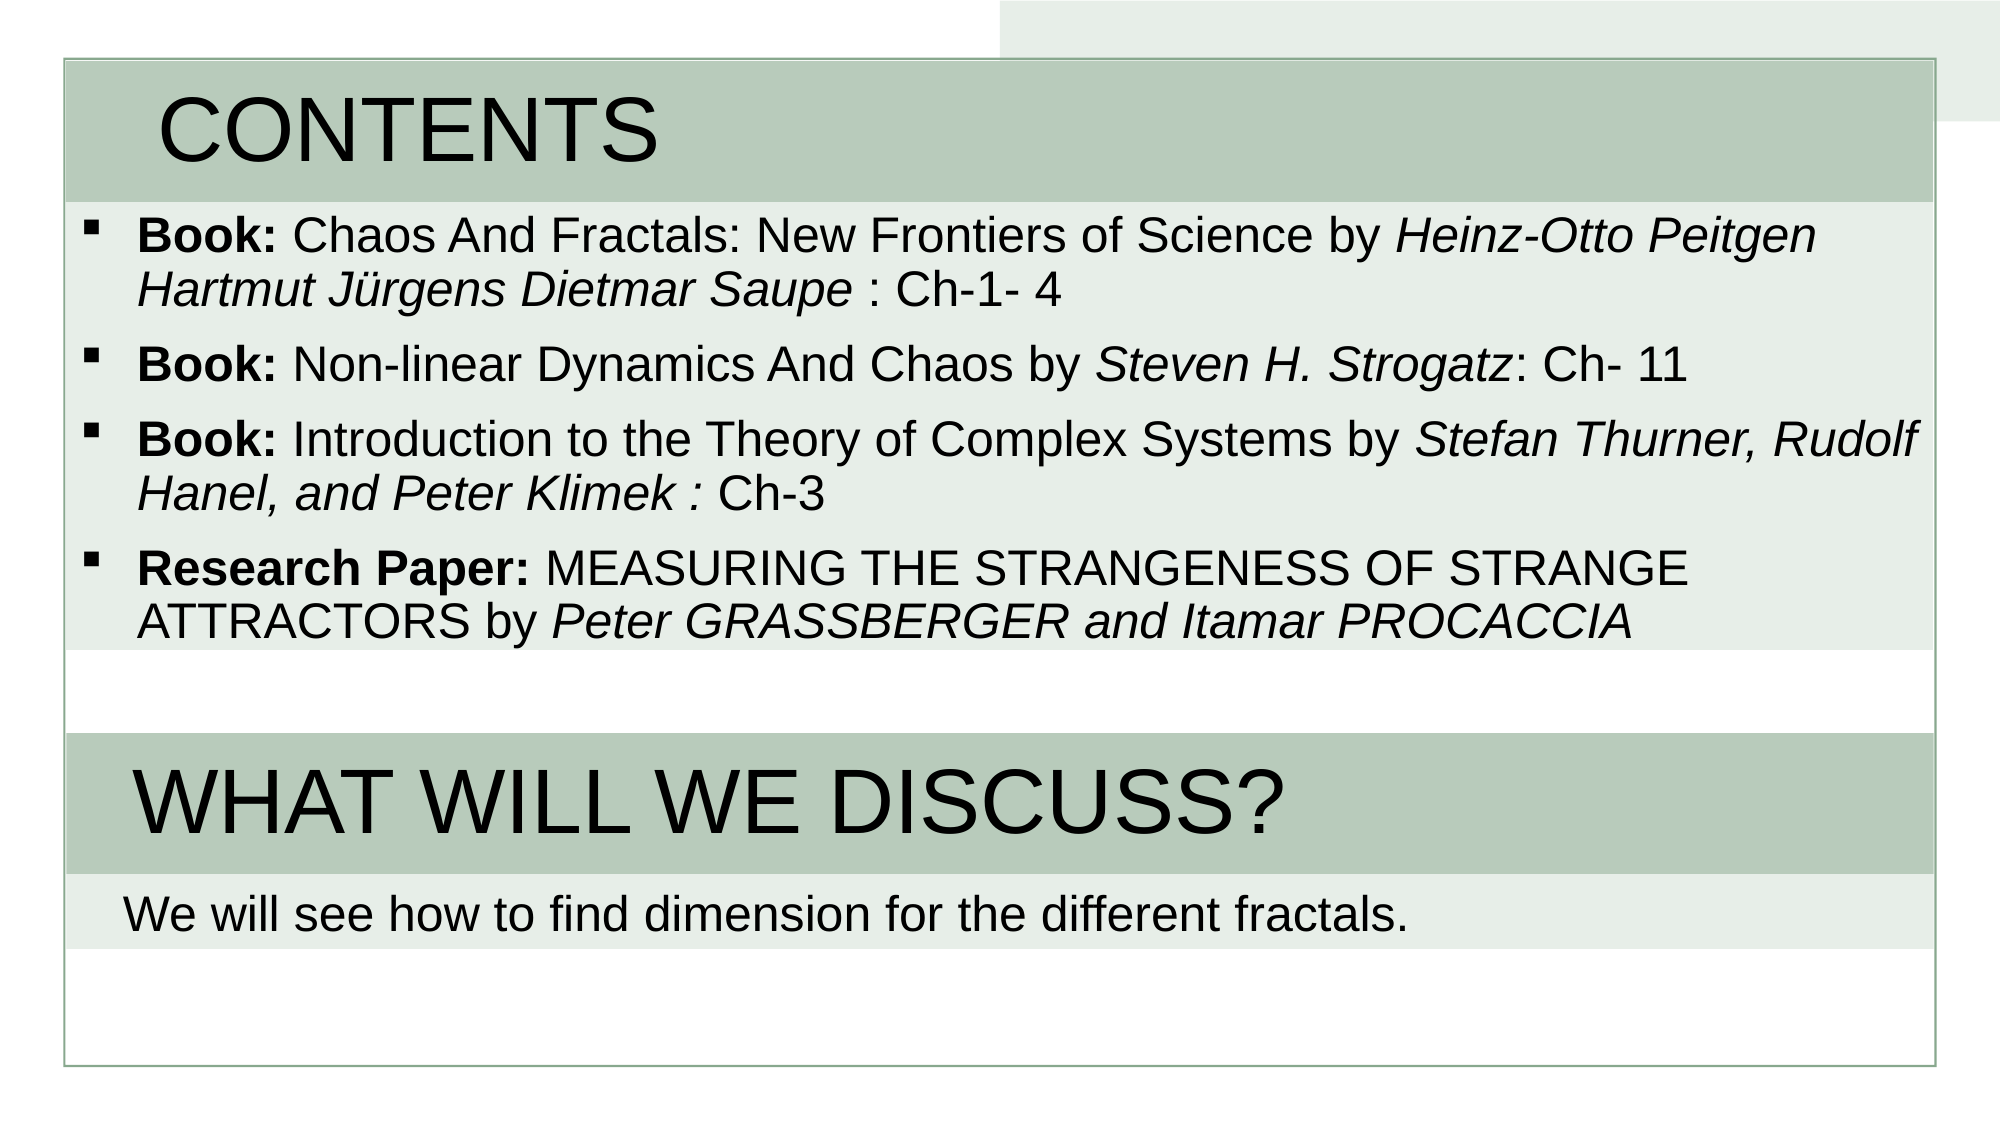

# CONTENTS
Book: Chaos And Fractals: New Frontiers of Science by Heinz-Otto Peitgen Hartmut Jürgens Dietmar Saupe : Ch-1- 4
Book: Non-linear Dynamics And Chaos by Steven H. Strogatz: Ch- 11
Book: Introduction to the Theory of Complex Systems by Stefan Thurner, Rudolf Hanel, and Peter Klimek : Ch-3
Research Paper: MEASURING THE STRANGENESS OF STRANGE ATTRACTORS by Peter GRASSBERGER and Itamar PROCACCIA

  WHAT WILL WE DISCUSS?
   We will see how to find dimension for the different fractals.